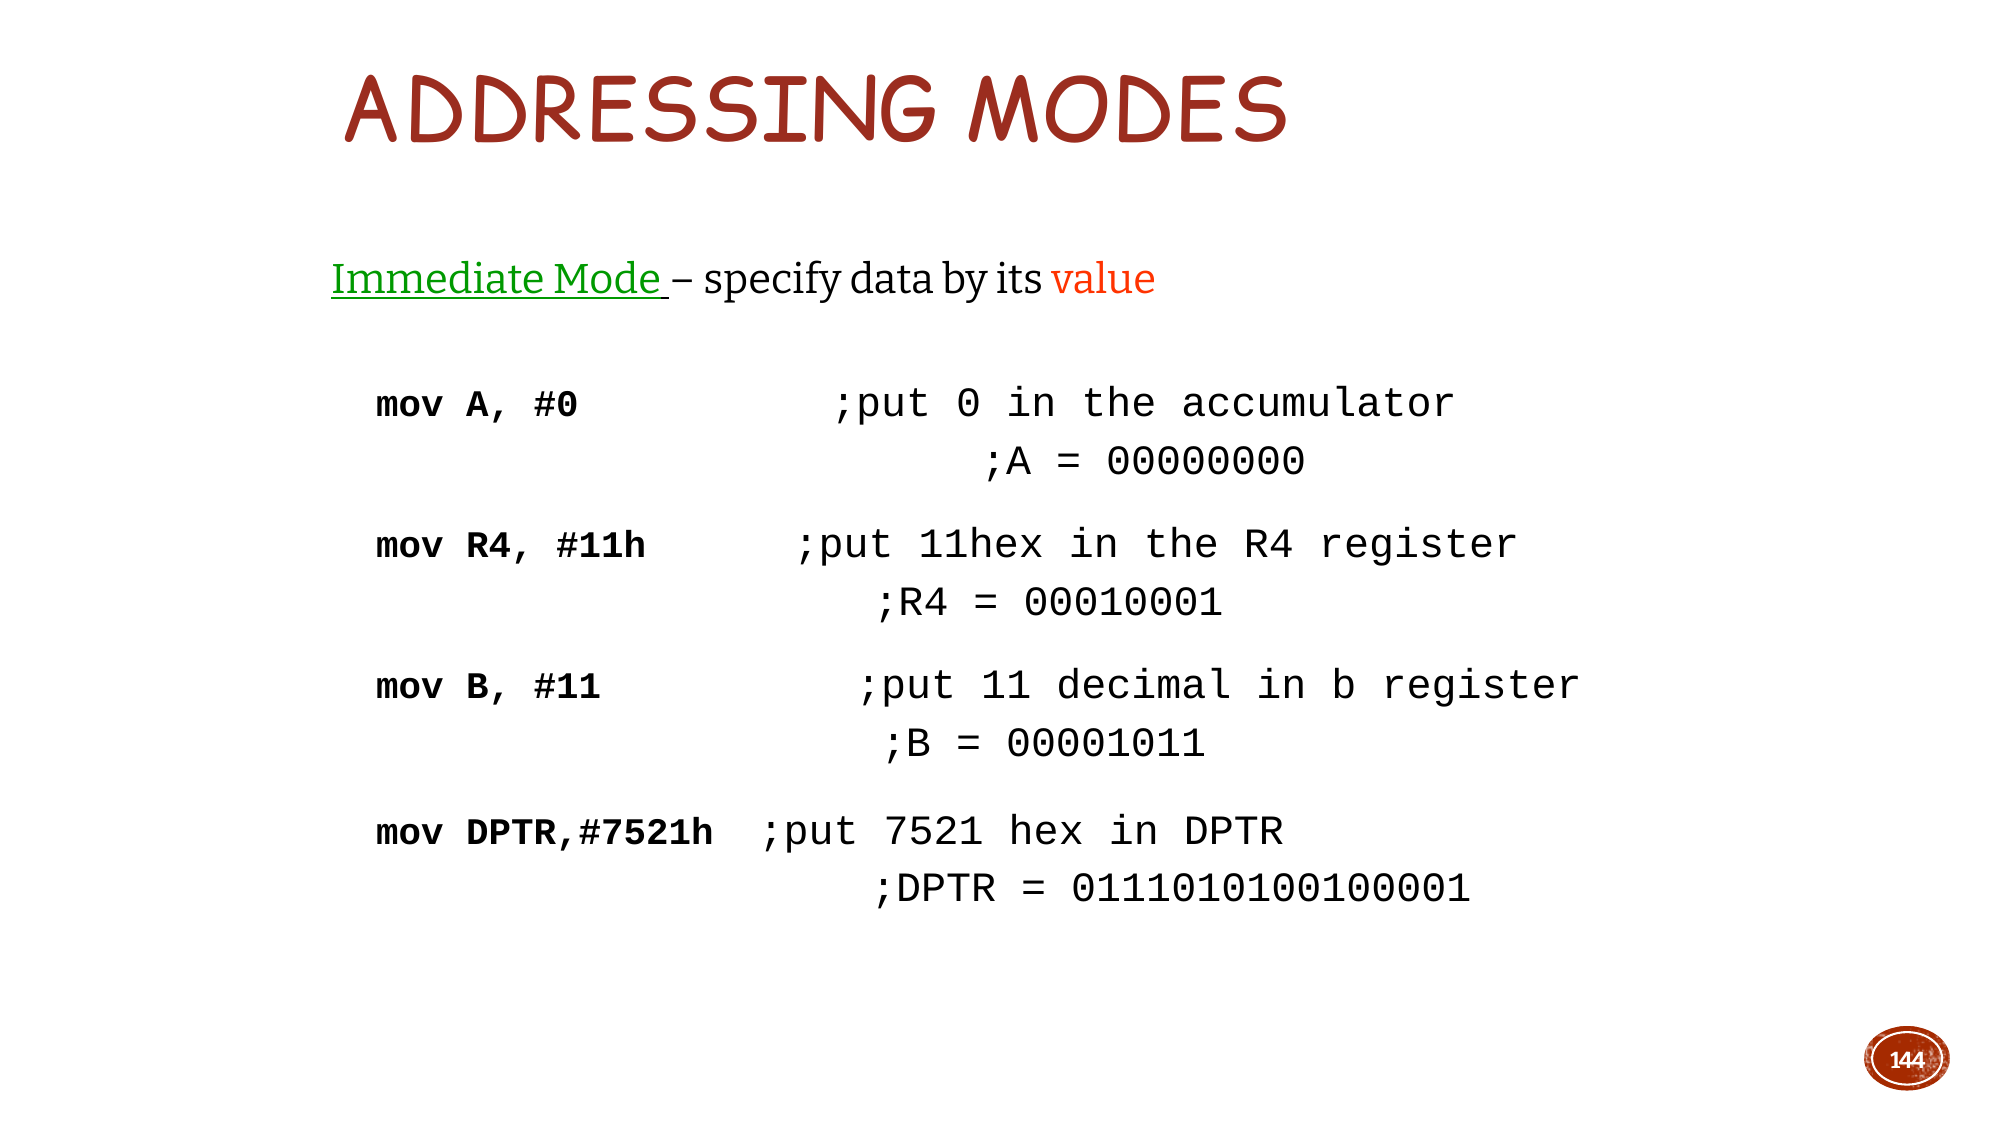

# Addressing Modes
Immediate Mode – specify data by its value

mov A, #0	     ;put 0 in the accumulator
		                 ;A = 00000000

mov R4, #11h      ;put 11hex in the R4 register
	                   ;R4 = 00010001

mov B, #11	      ;put 11 decimal in b register
	                   ;B = 00001011

mov DPTR,#7521h  ;put 7521 hex in DPTR
                    ;DPTR = 0111010100100001
144